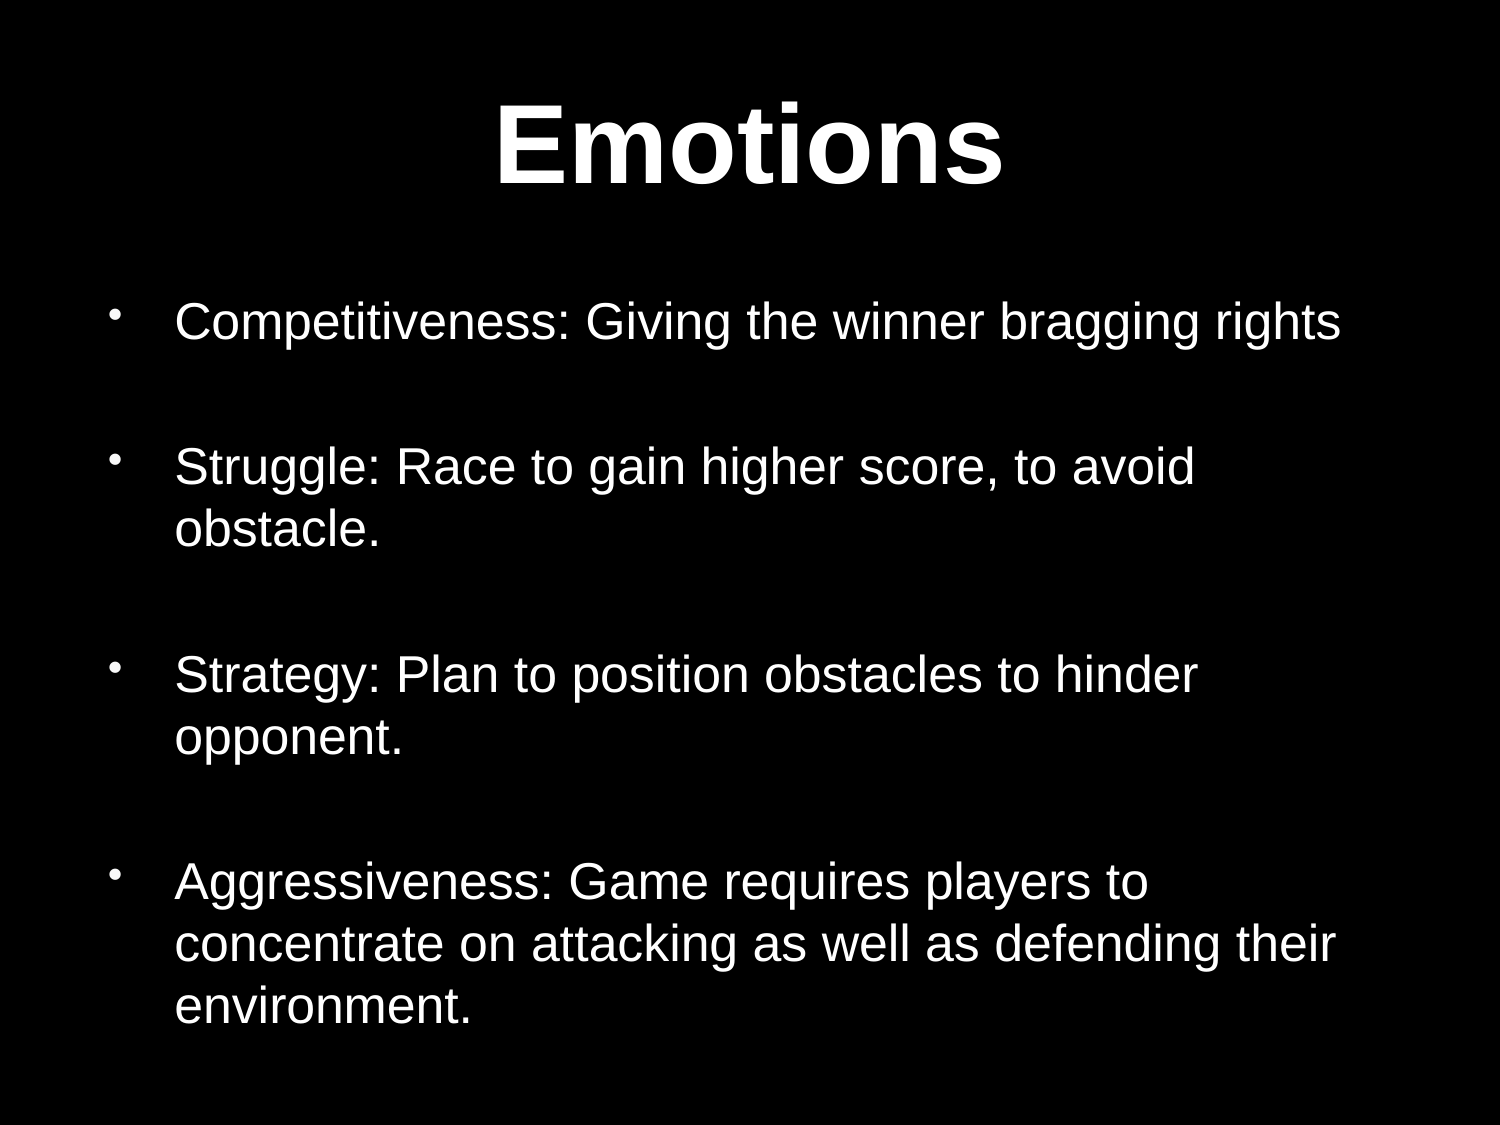

# Emotions

Competitiveness: Giving the winner bragging rights

Struggle: Race to gain higher score, to avoid obstacle.

Strategy: Plan to position obstacles to hinder opponent.

Aggressiveness: Game requires players to concentrate on attacking as well as defending their environment.